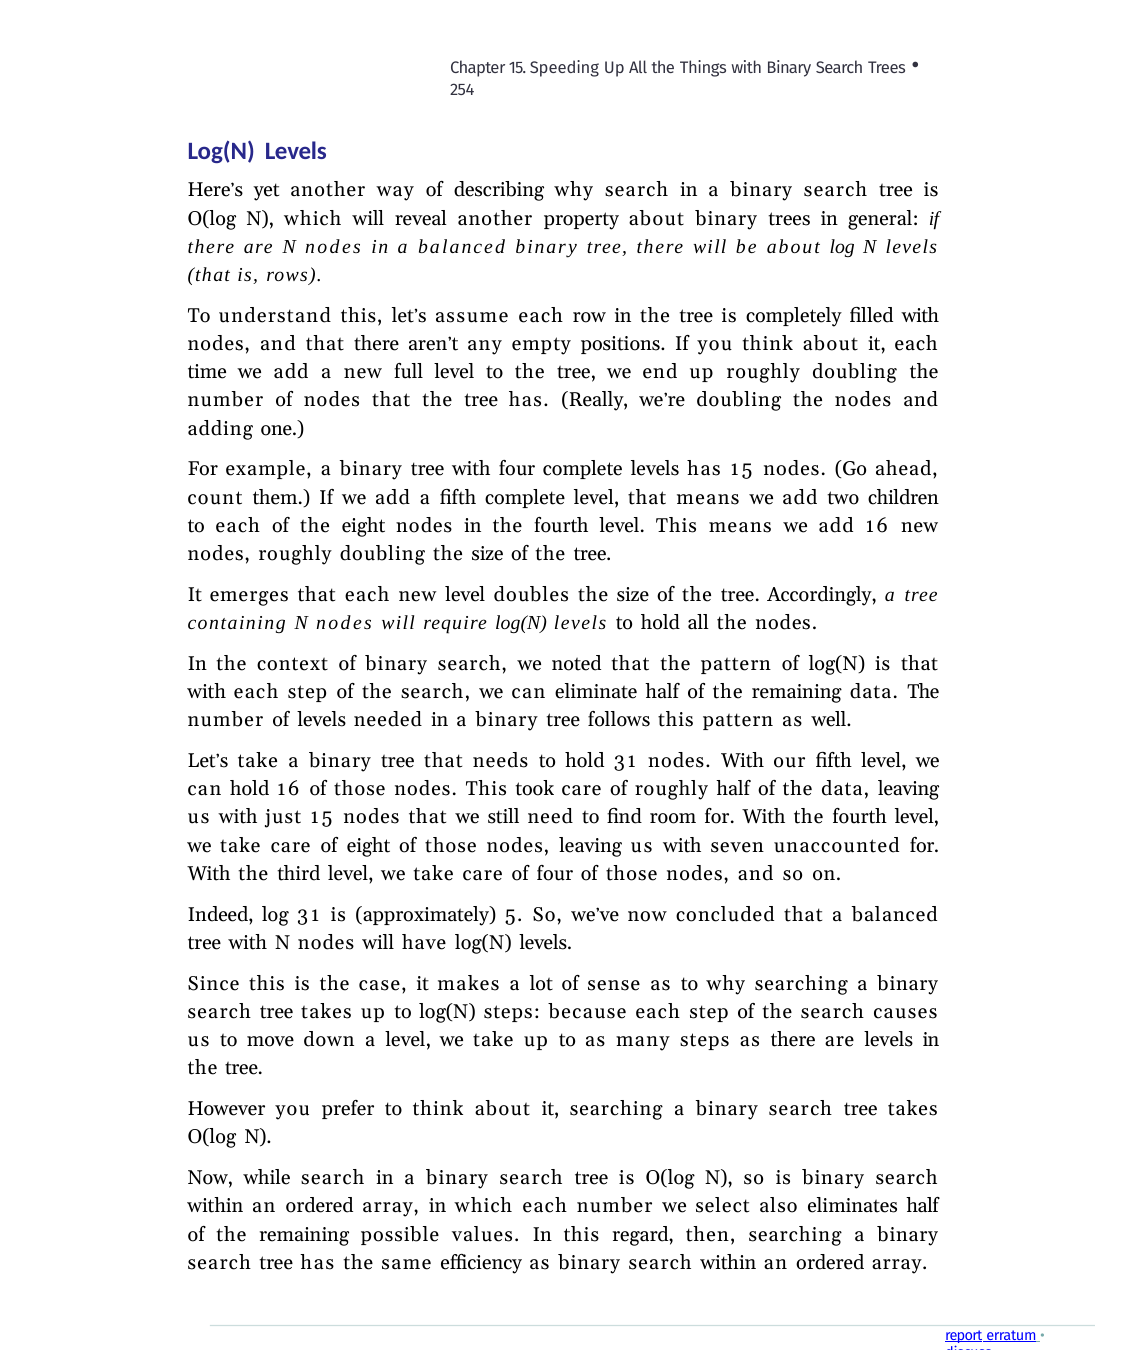

Chapter 15. Speeding Up All the Things with Binary Search Trees • 254

Log(N) Levels
Here’s yet another way of describing why search in a binary search tree is O(log N), which will reveal another property about binary trees in general: if there are N nodes in a balanced binary tree, there will be about log N levels (that is, rows).
To understand this, let’s assume each row in the tree is completely filled with nodes, and that there aren’t any empty positions. If you think about it, each time we add a new full level to the tree, we end up roughly doubling the number of nodes that the tree has. (Really, we’re doubling the nodes and adding one.)
For example, a binary tree with four complete levels has 15 nodes. (Go ahead, count them.) If we add a fifth complete level, that means we add two children to each of the eight nodes in the fourth level. This means we add 16 new nodes, roughly doubling the size of the tree.
It emerges that each new level doubles the size of the tree. Accordingly, a tree containing N nodes will require log(N) levels to hold all the nodes.
In the context of binary search, we noted that the pattern of log(N) is that with each step of the search, we can eliminate half of the remaining data. The number of levels needed in a binary tree follows this pattern as well.
Let’s take a binary tree that needs to hold 31 nodes. With our fifth level, we can hold 16 of those nodes. This took care of roughly half of the data, leaving us with just 15 nodes that we still need to find room for. With the fourth level, we take care of eight of those nodes, leaving us with seven unaccounted for. With the third level, we take care of four of those nodes, and so on.
Indeed, log 31 is (approximately) 5. So, we’ve now concluded that a balanced tree with N nodes will have log(N) levels.
Since this is the case, it makes a lot of sense as to why searching a binary search tree takes up to log(N) steps: because each step of the search causes us to move down a level, we take up to as many steps as there are levels in the tree.
However you prefer to think about it, searching a binary search tree takes O(log N).
Now, while search in a binary search tree is O(log N), so is binary search within an ordered array, in which each number we select also eliminates half of the remaining possible values. In this regard, then, searching a binary search tree has the same efficiency as binary search within an ordered array.
report erratum • discuss